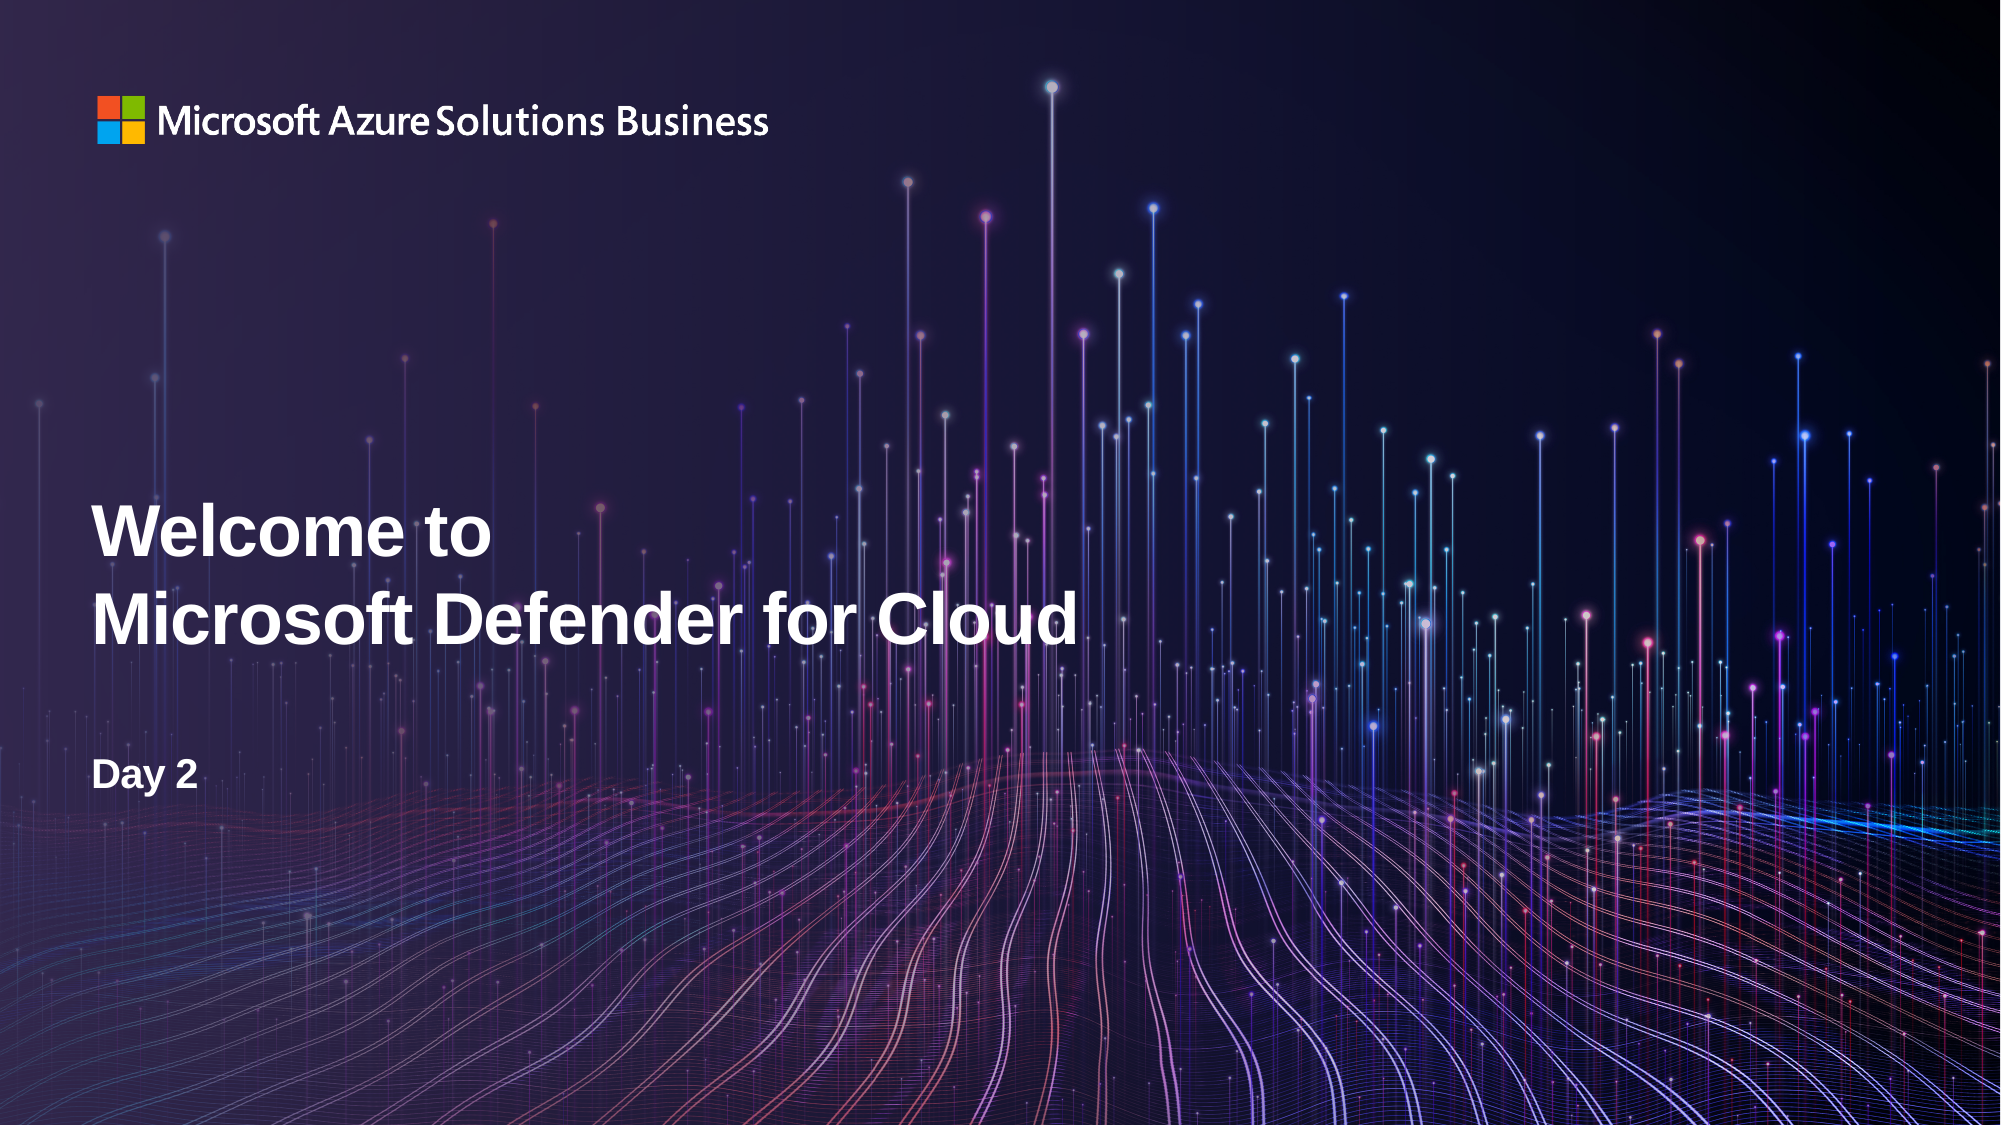

# Welcome to Microsoft Defender for Cloud Day 2